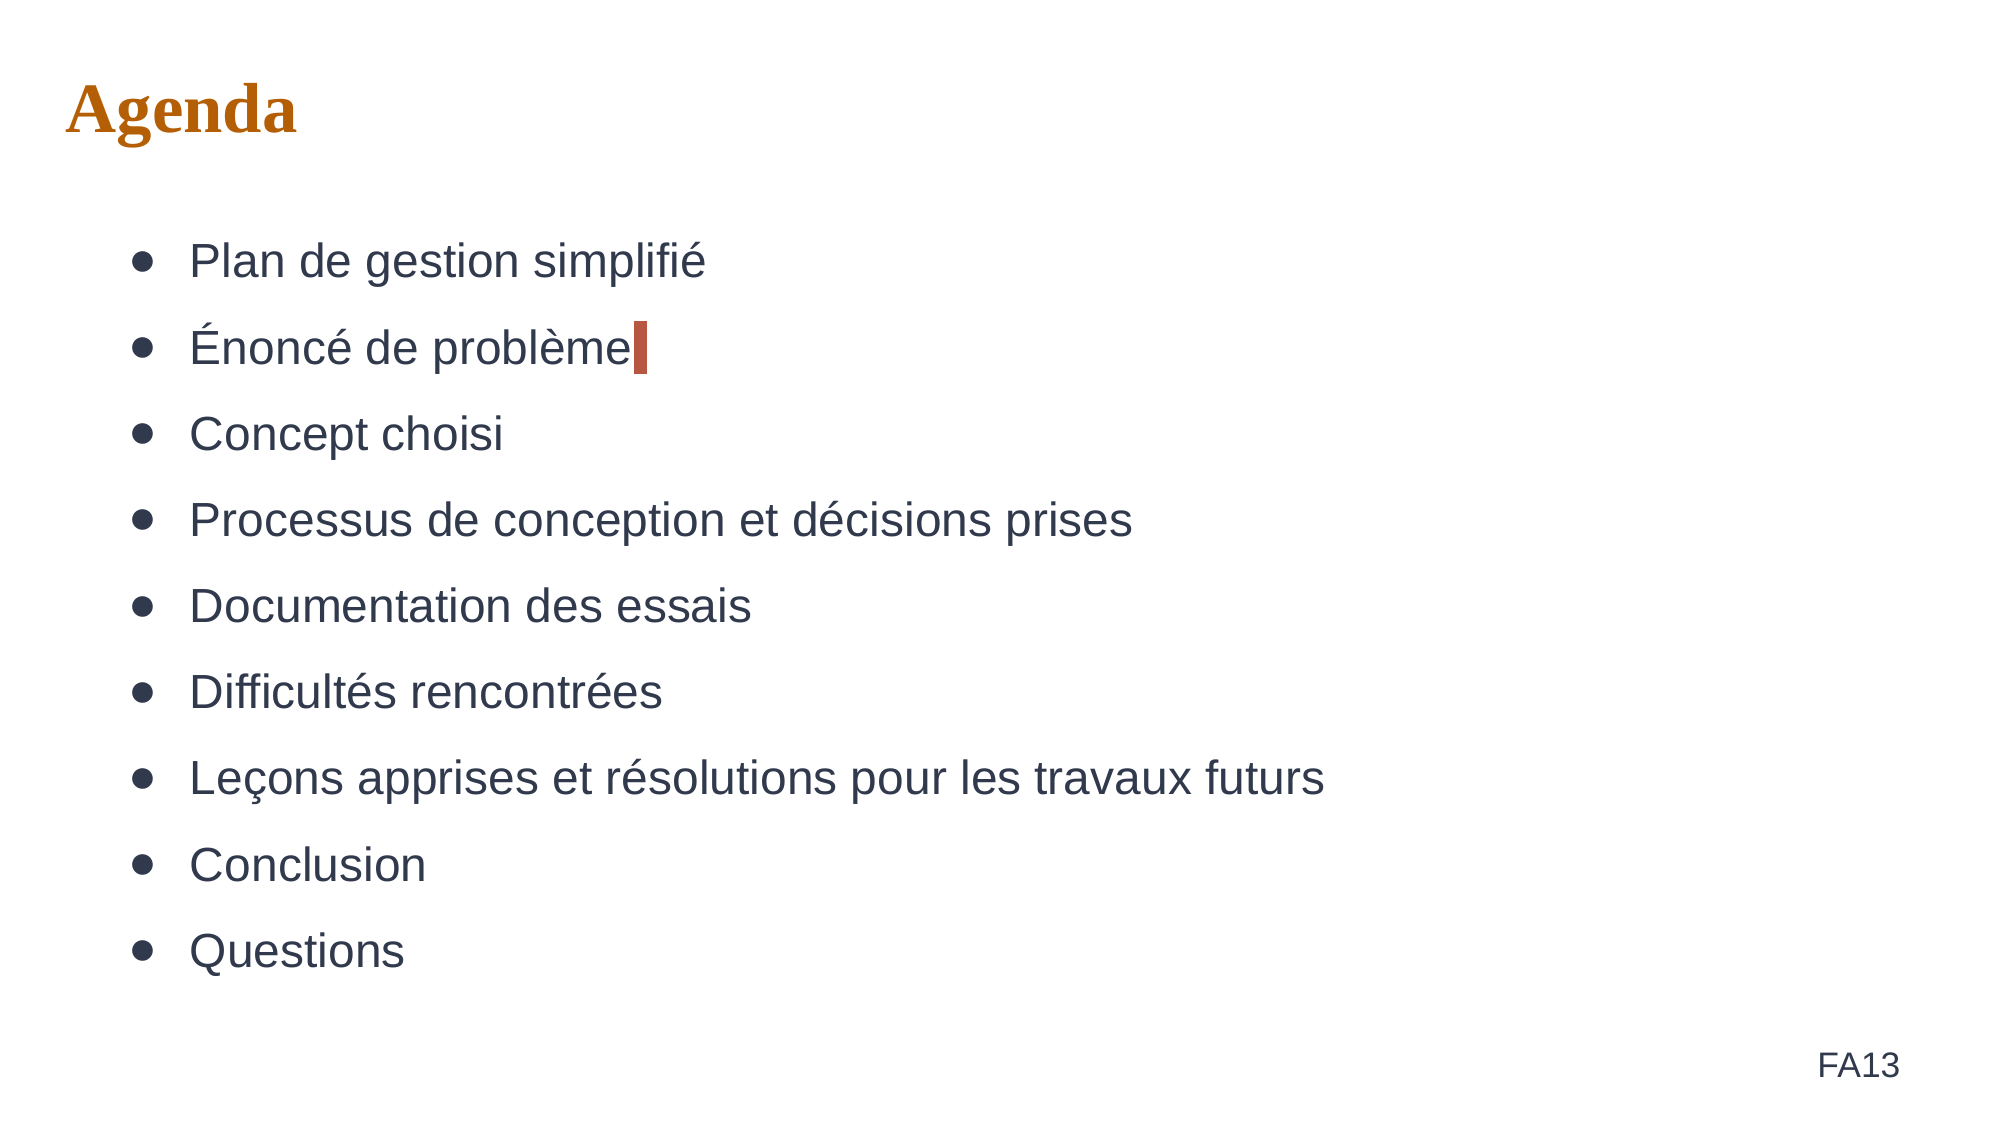

BB
Agenda
Plan de gestion simplifié
Énoncé de problème
Concept choisi
Processus de conception et décisions prises
Documentation des essais
Difficultés rencontrées
Leçons apprises et résolutions pour les travaux futurs
Conclusion
Questions

   FA13